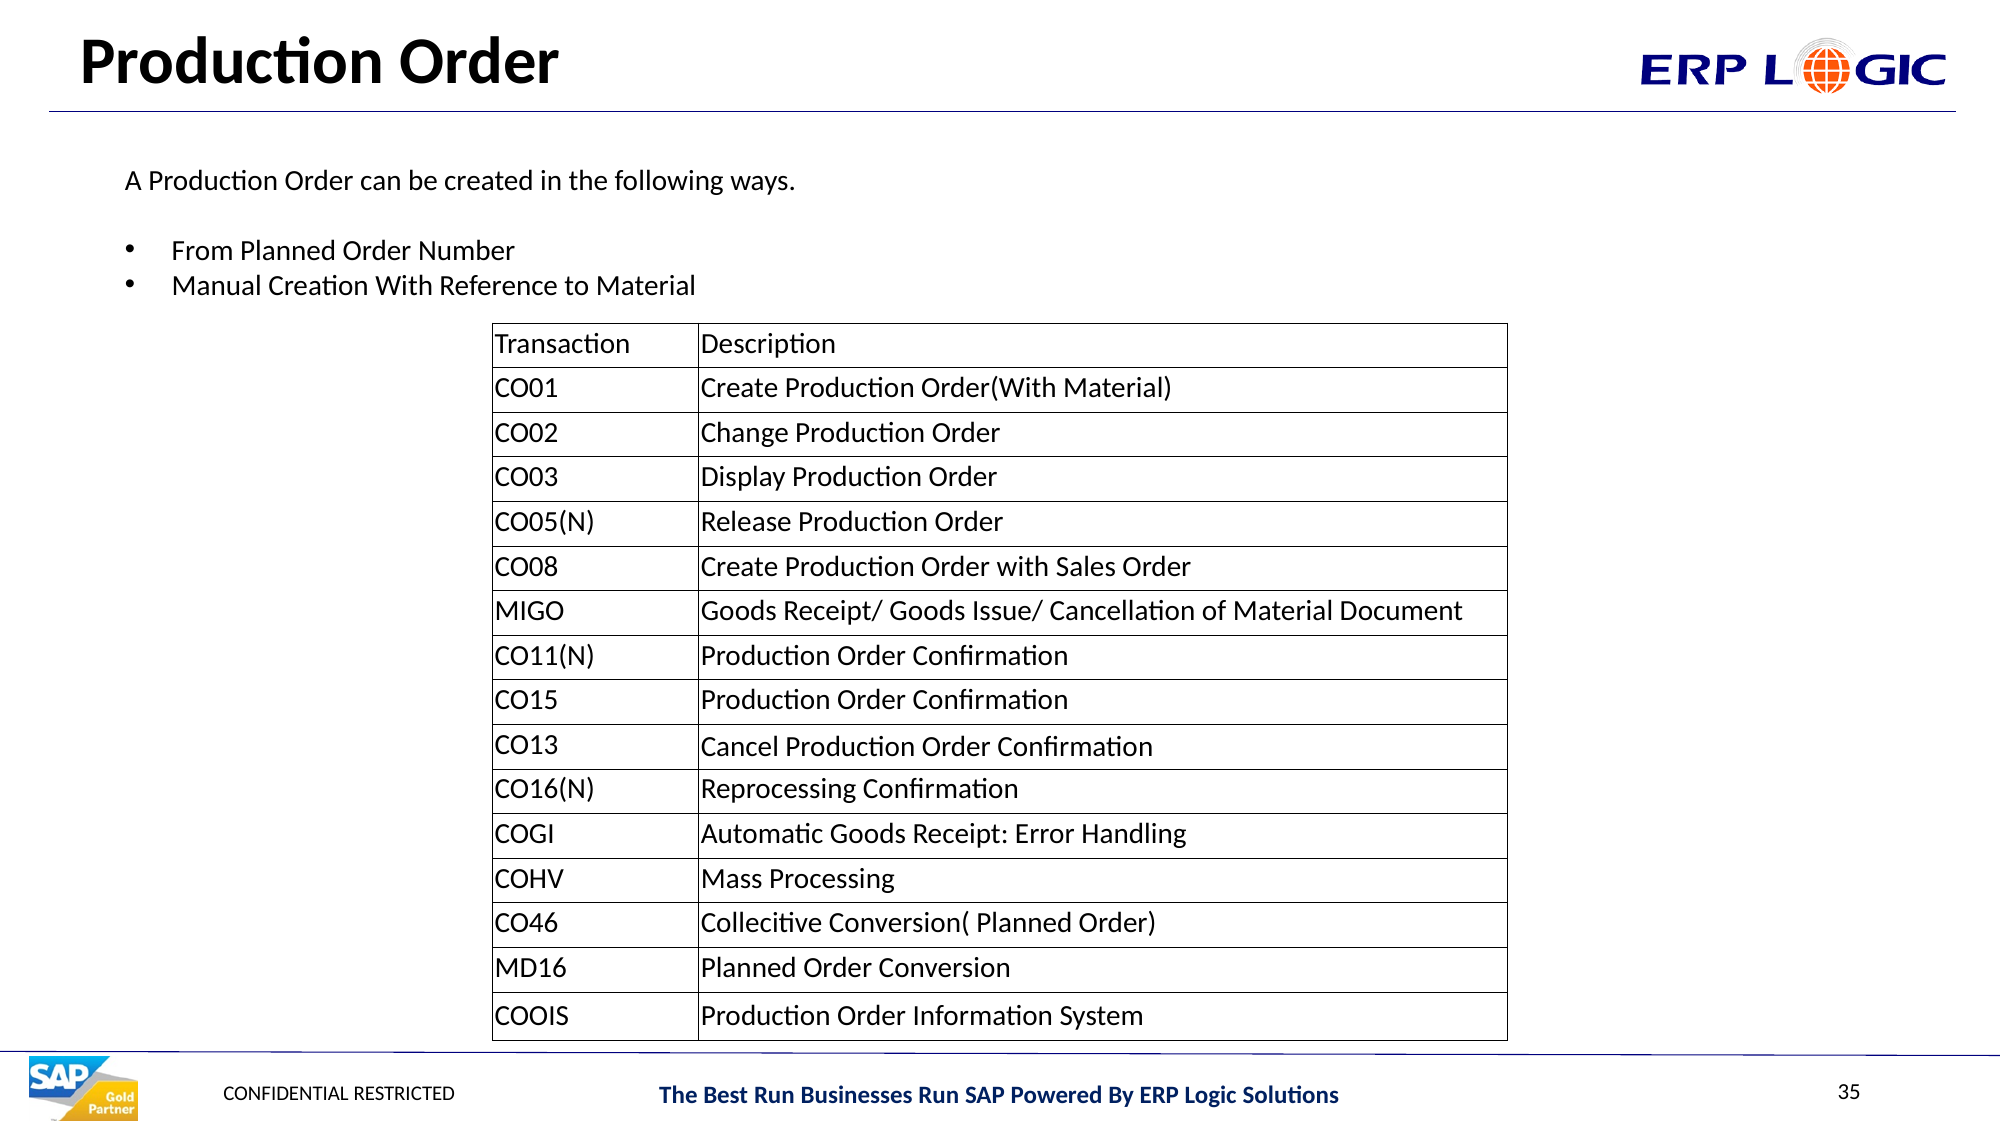

# Production Order
A Production Order can be created in the following ways.

From Planned Order Number
Manual Creation With Reference to Material

| Transaction | Description |
| --- | --- |
| CO01 | Create Production Order(With Material) |
| CO02 | Change Production Order |
| CO03 | Display Production Order |
| CO05(N) | Release Production Order |
| CO08 | Create Production Order with Sales Order |
| MIGO | Goods Receipt/ Goods Issue/ Cancellation of Material Document |
| CO11(N) | Production Order Confirmation |
| CO15 | Production Order Confirmation |
| CO13 | Cancel Production Order Confirmation |
| CO16(N) | Reprocessing Confirmation |
| COGI | Automatic Goods Receipt: Error Handling |
| COHV | Mass Processing |
| CO46 | Collecitive Conversion( Planned Order) |
| MD16 | Planned Order Conversion |
| COOIS | Production Order Information System |